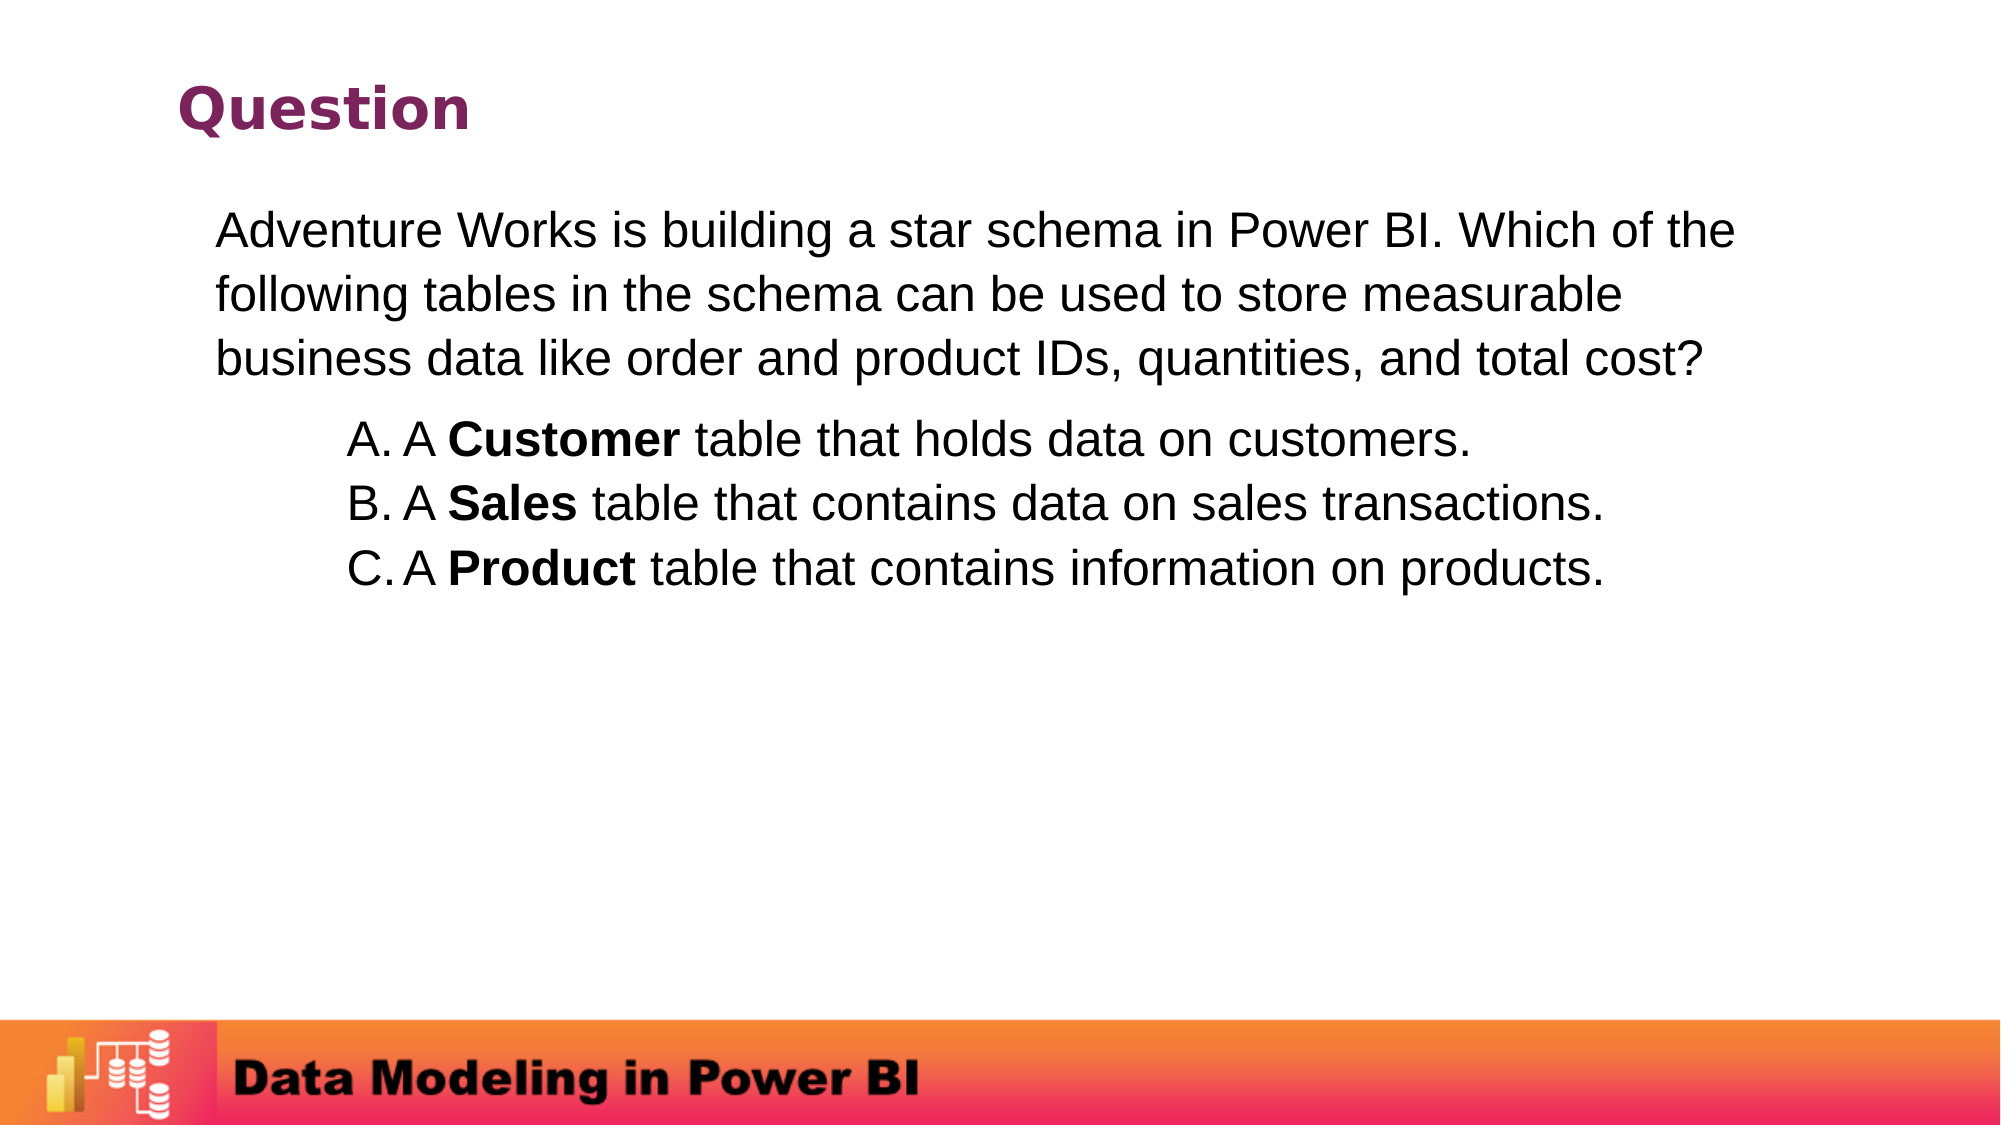

Question
Adventure Works is building a star schema in Power BI. Which of the following tables in the schema can be used to store measurable business data like order and product IDs, quantities, and total cost?
A Customer table that holds data on customers.
A Sales table that contains data on sales transactions.
A Product table that contains information on products.